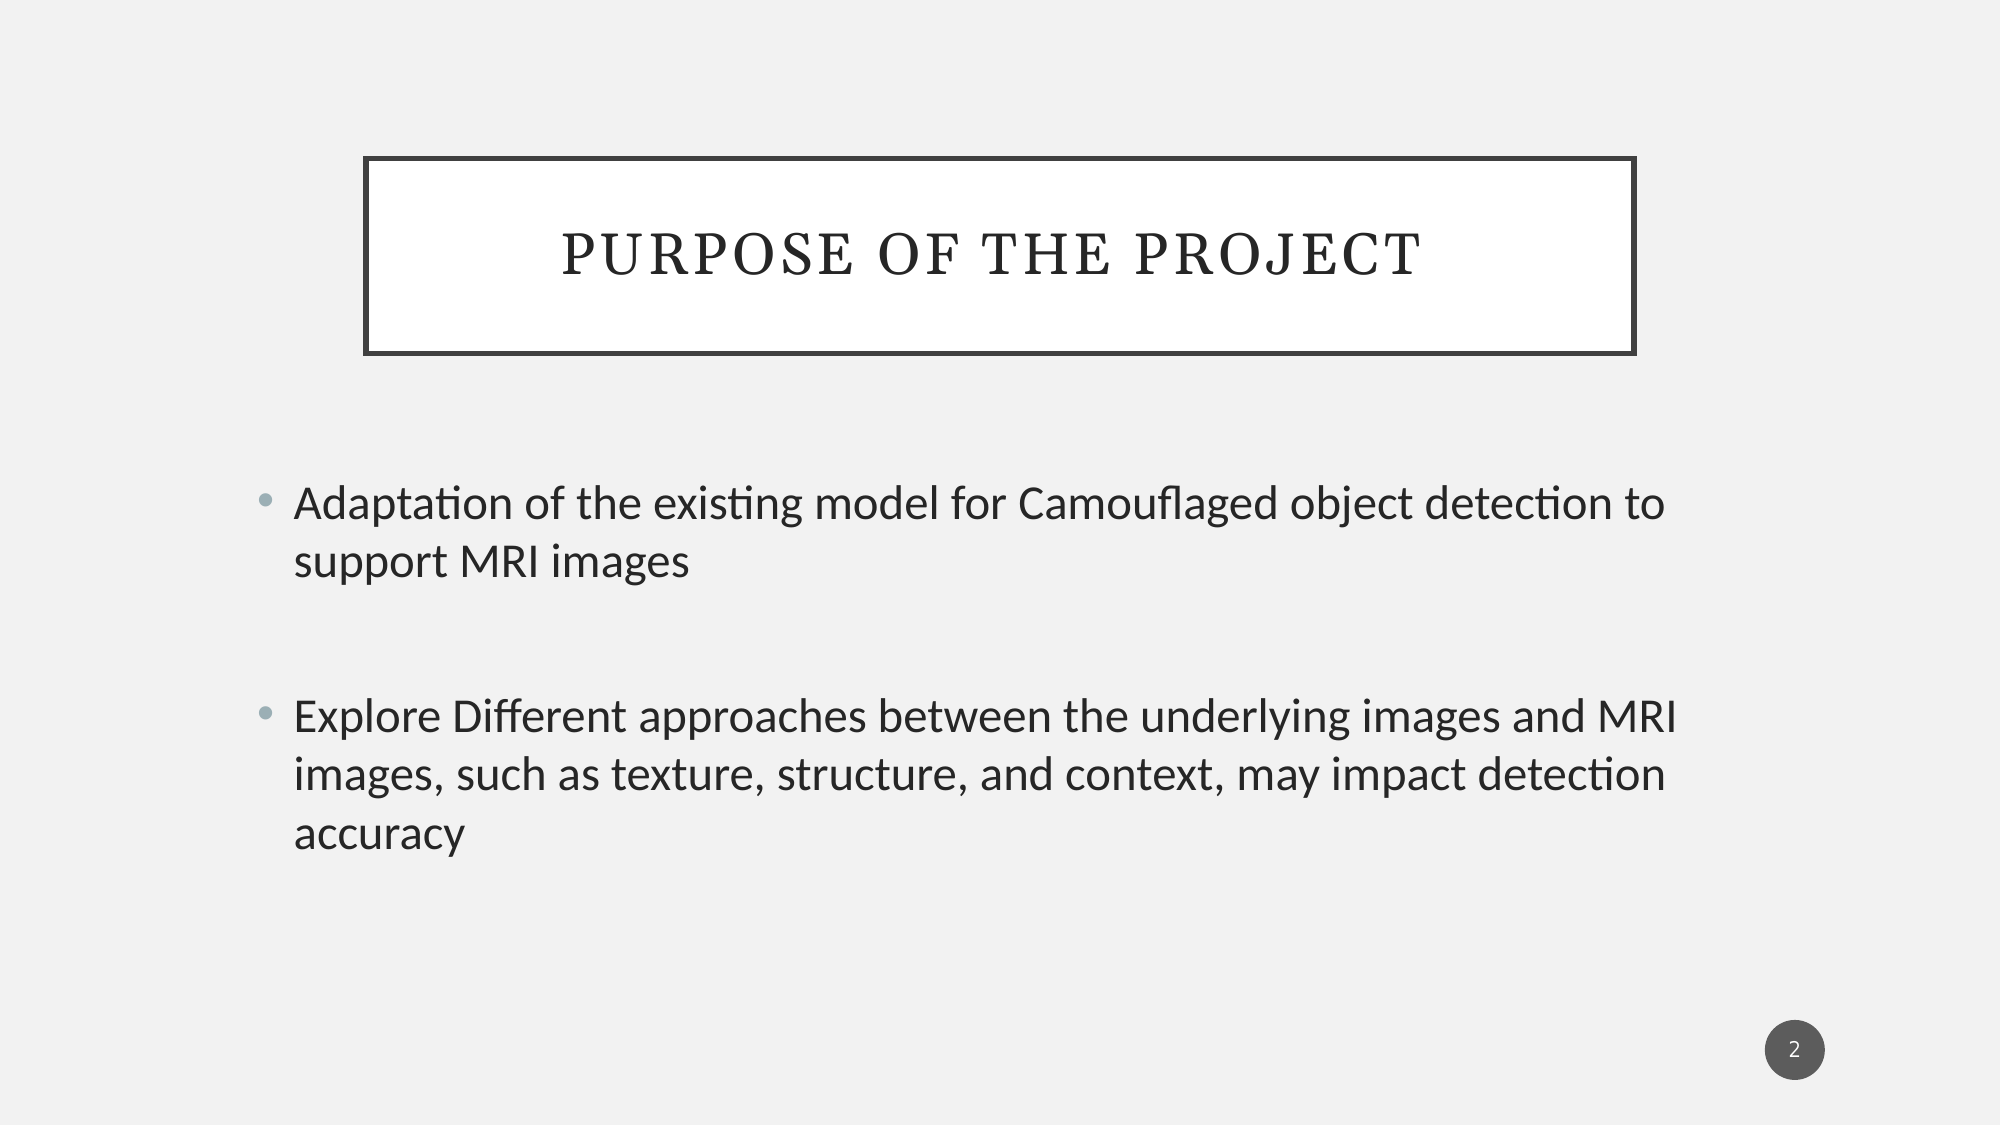

# Purpose of the project
Adaptation of the existing model for Camouflaged object detection to support MRI images

Explore Different approaches between the underlying images and MRI images, such as texture, structure, and context, may impact detection accuracy

2